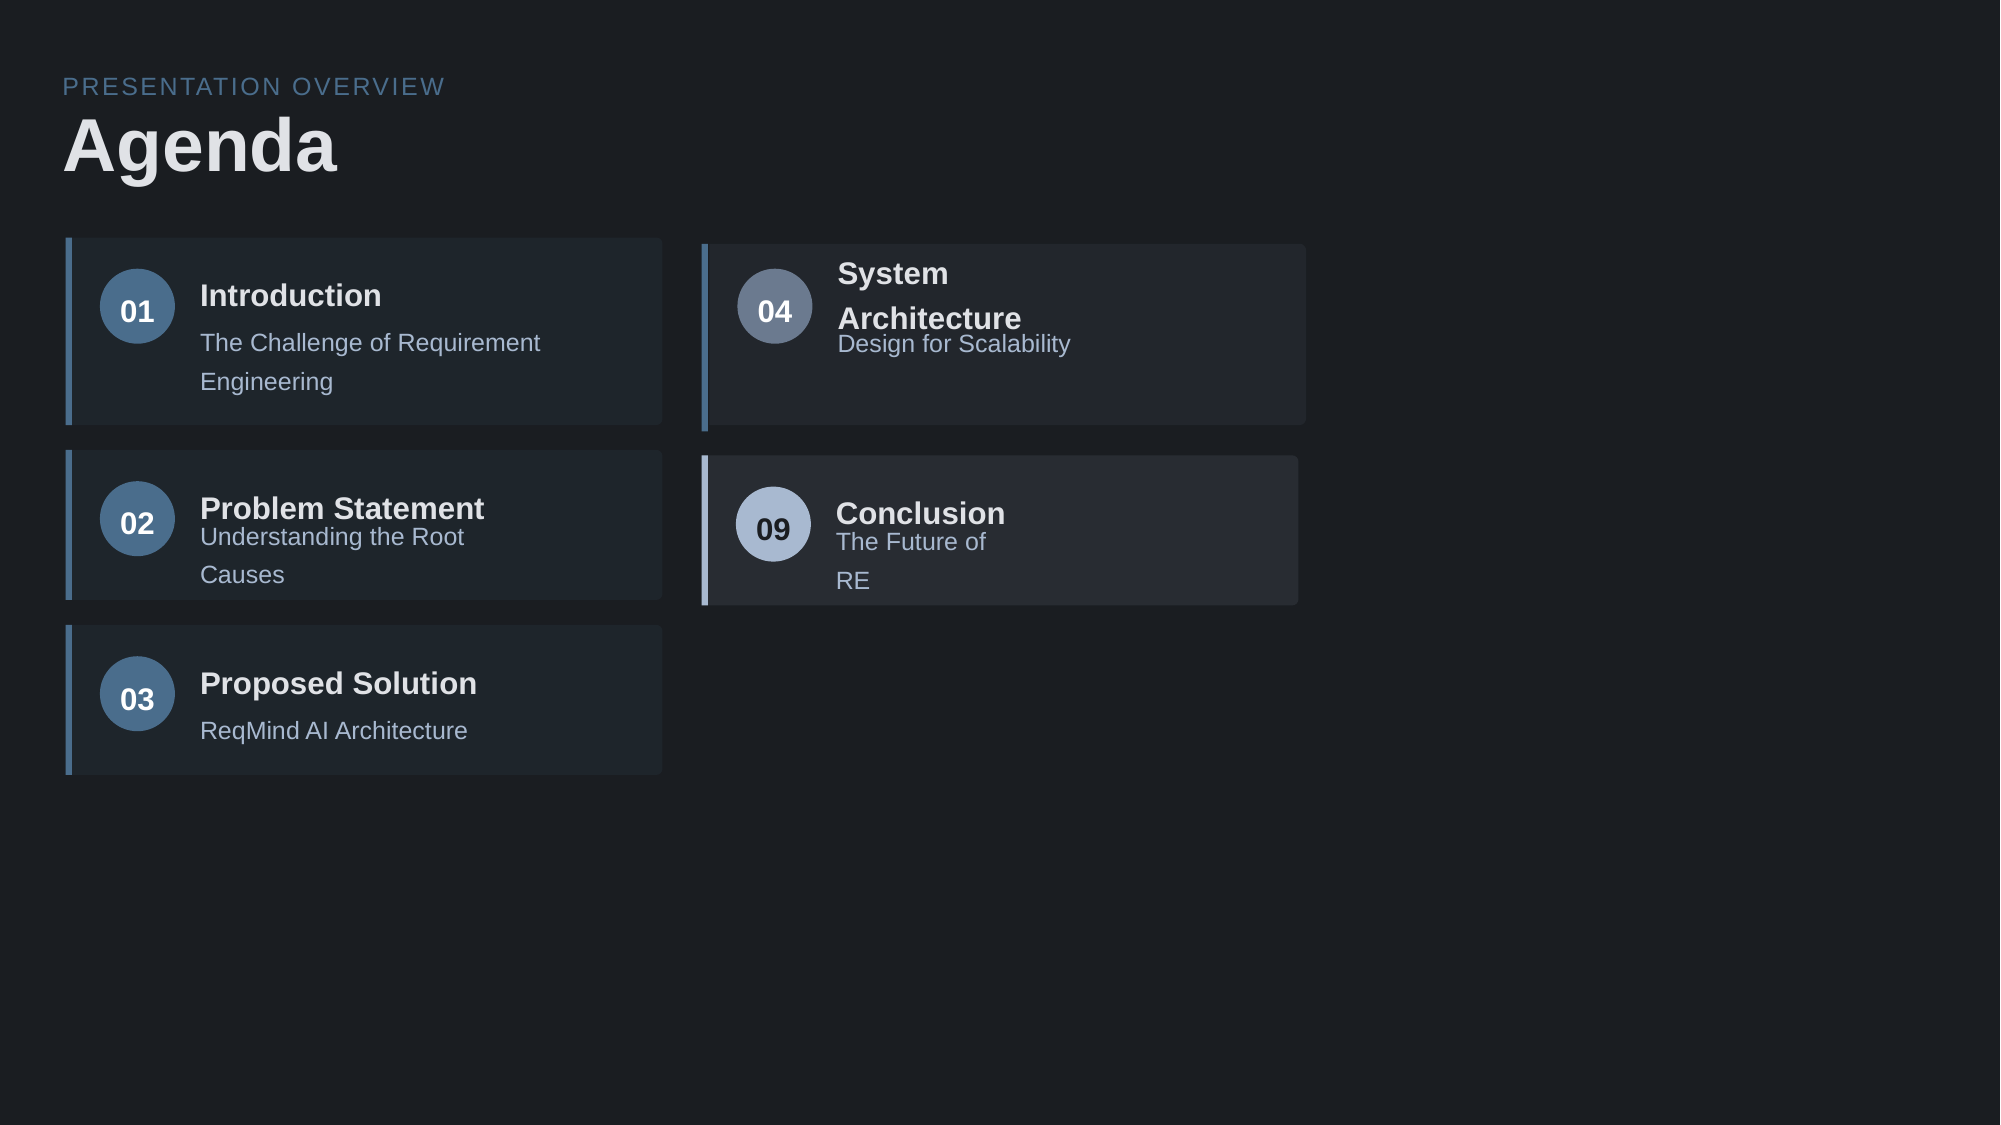

PRESENTATION OVERVIEW
Agenda

01

Introduction
04

System Architecture
The Challenge of Requirement Engineering
Design for Scalability

02

Problem Statement
09

Conclusion
Understanding the Root Causes
The Future of RE

03

Proposed Solution
ReqMind AI Architecture